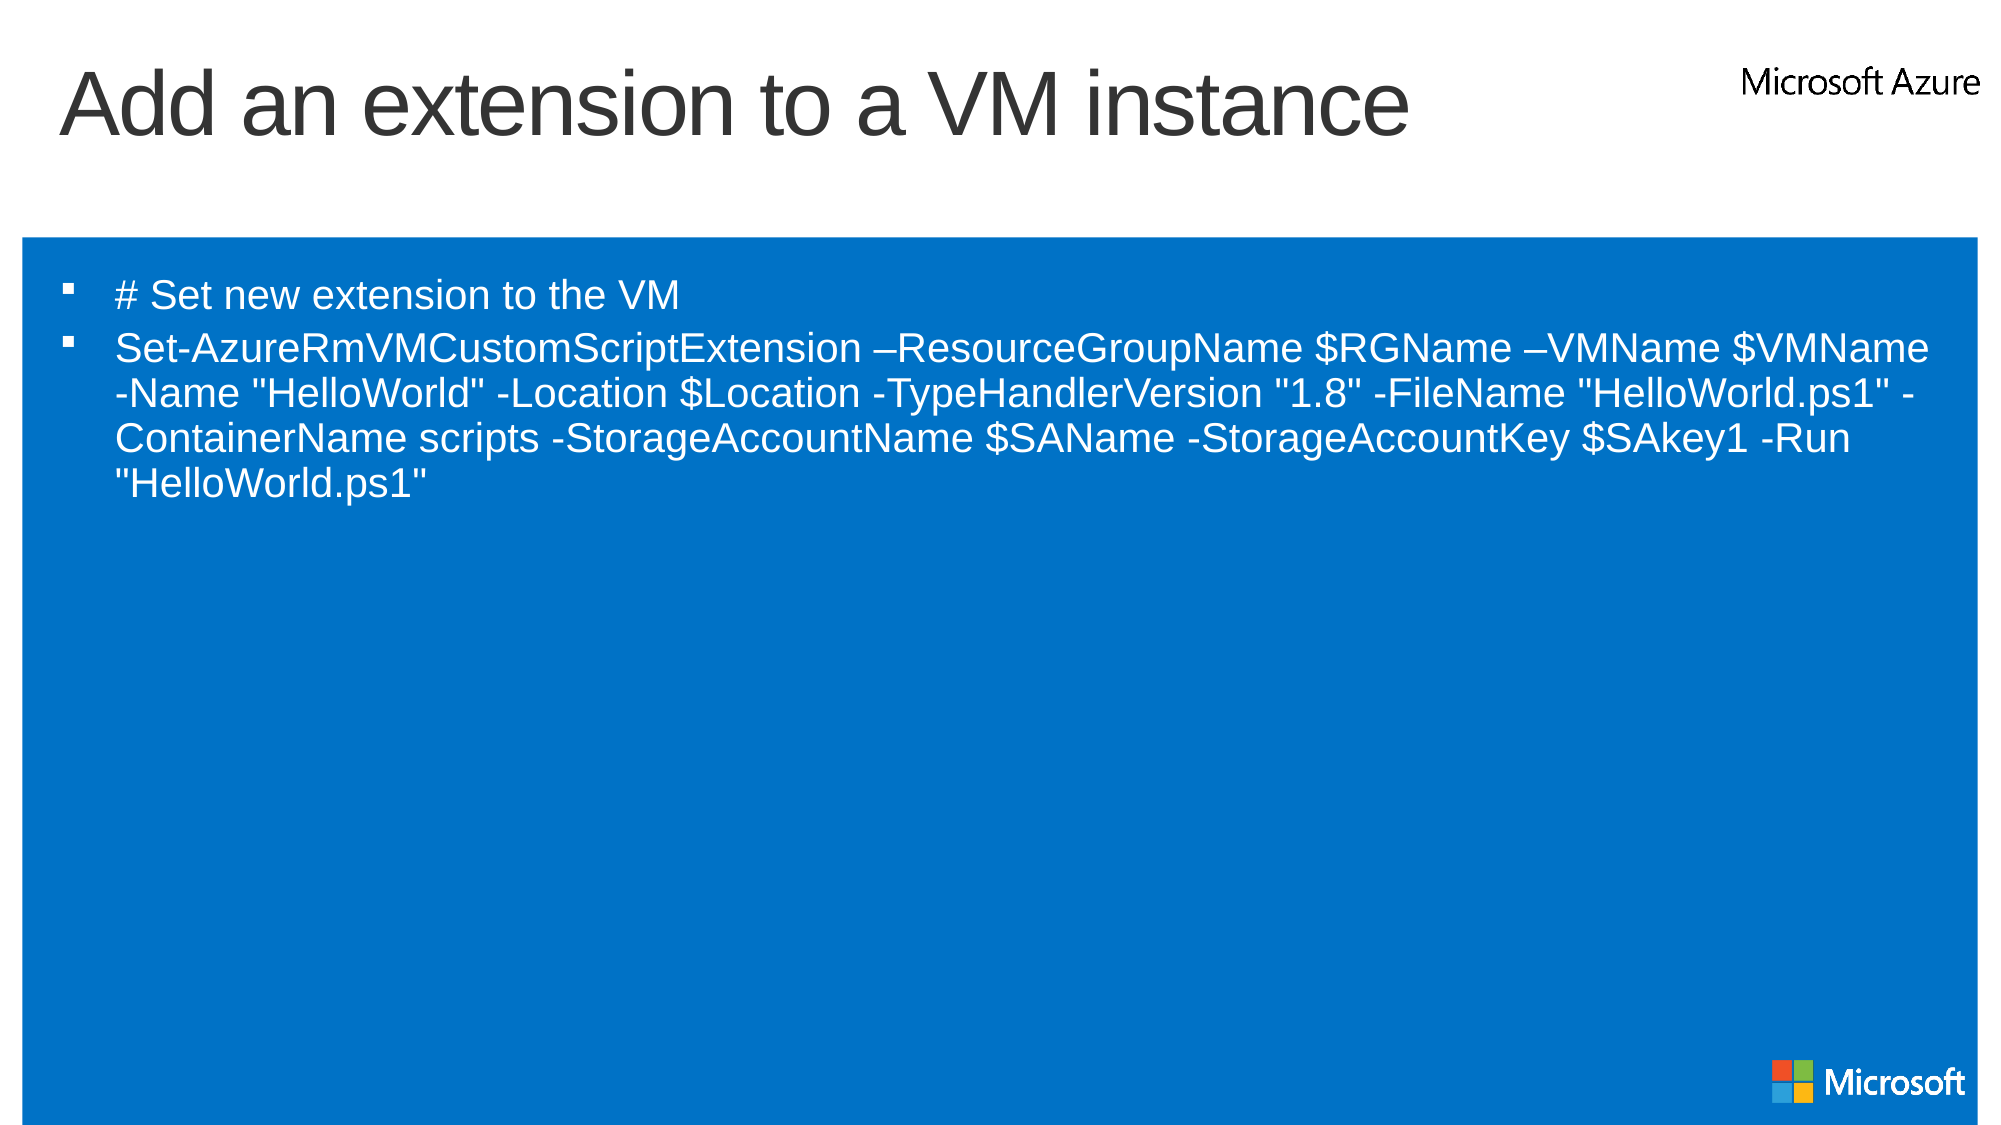

# Add an extension to a VM instance
# Set new extension to the VM
Set-AzureRmVMCustomScriptExtension –ResourceGroupName $RGName –VMName $VMName -Name "HelloWorld" -Location $Location -TypeHandlerVersion "1.8" -FileName "HelloWorld.ps1" -ContainerName scripts -StorageAccountName $SAName -StorageAccountKey $SAkey1 -Run "HelloWorld.ps1"